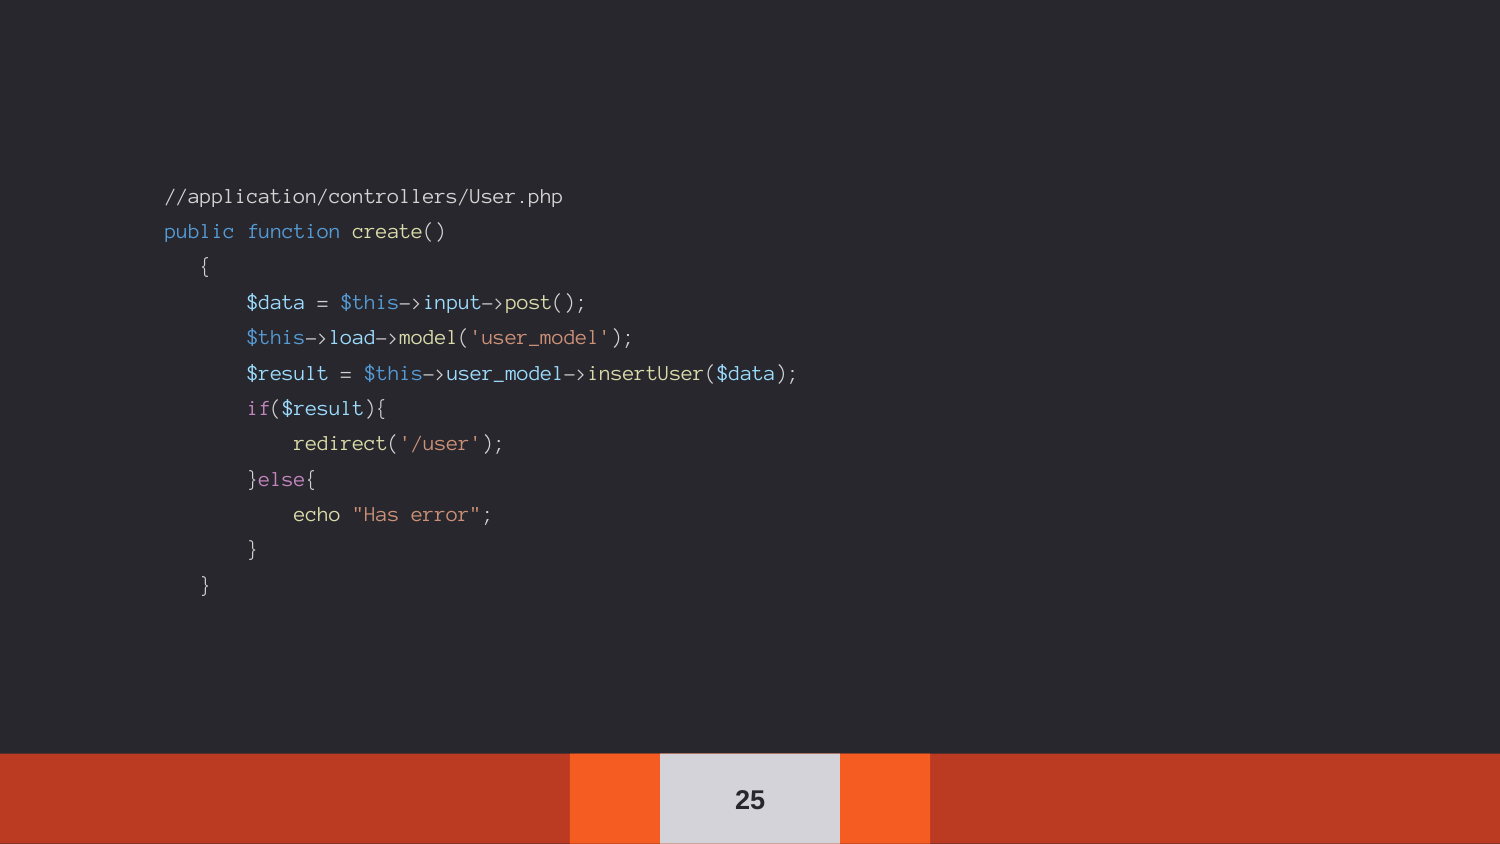

//application/controllers/User.php
public function create()
   {
       $data = $this->input->post();
       $this->load->model('user_model');
       $result = $this->user_model->insertUser($data);
       if($result){
           redirect('/user');
       }else{
           echo "Has error";
       }
   }
25